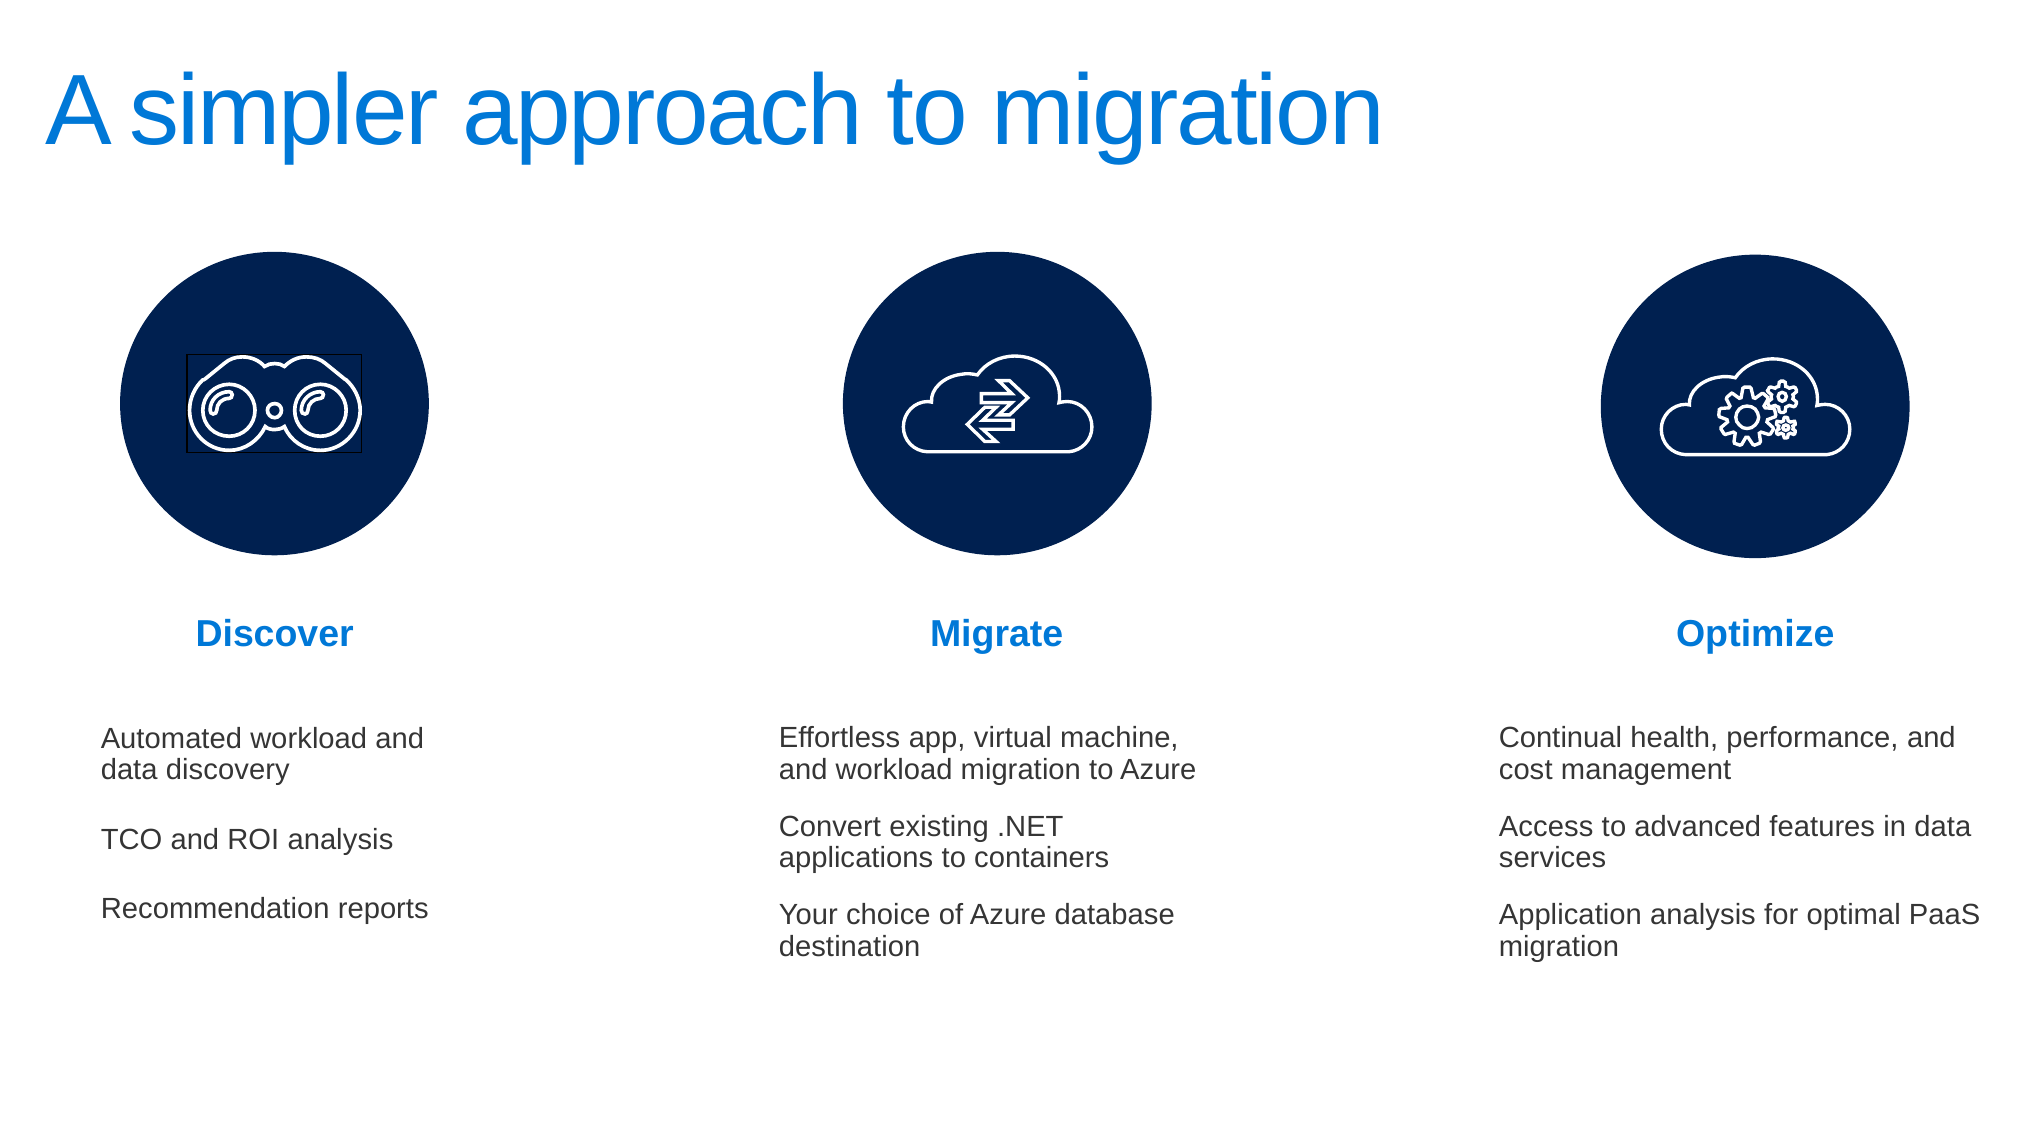

# A simpler approach to migration

Discover
Migrate
Optimize
Effortless app, virtual machine, and workload migration to Azure
Convert existing .NET applications to containers
Your choice of Azure database destination
Continual health, performance, and
cost management
Access to advanced features in data services
Application analysis for optimal PaaS migration
Automated workload and data discovery
TCO and ROI analysis
Recommendation reports